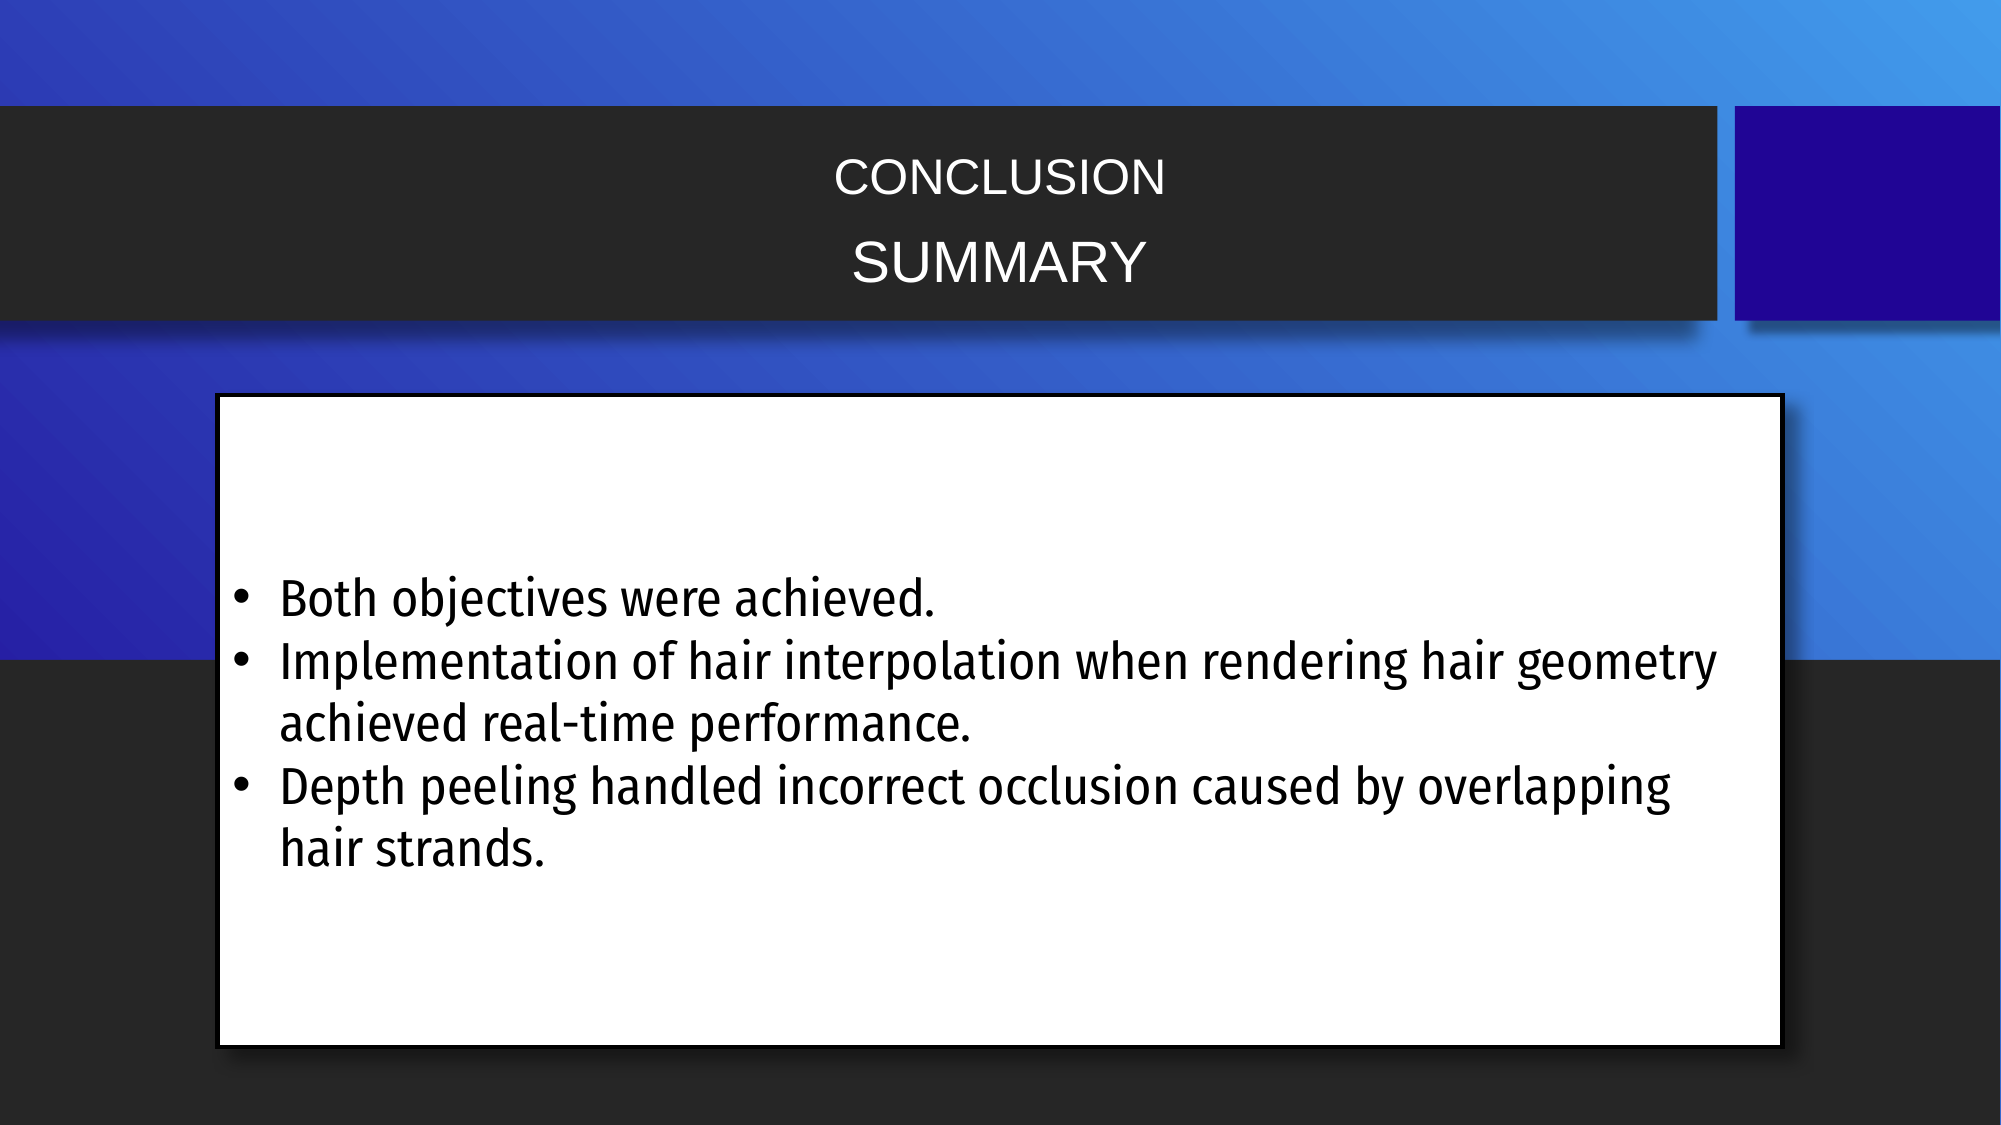

CONCLUSION
SUMMARY
Both objectives were achieved.
Implementation of hair interpolation when rendering hair geometry achieved real-time performance.
Depth peeling handled incorrect occlusion caused by overlapping hair strands.